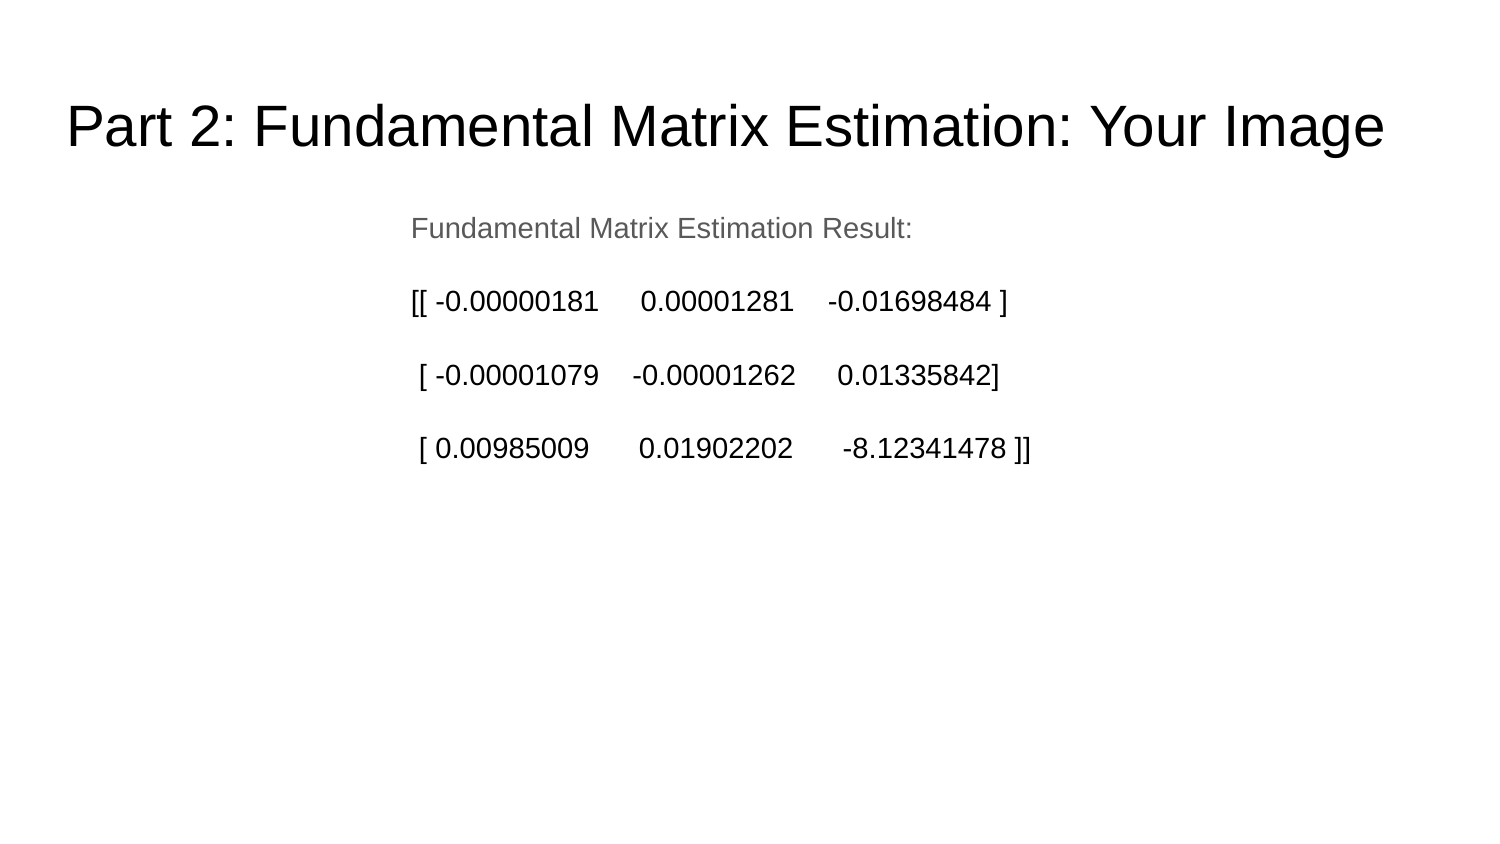

# Part 2: Fundamental Matrix Estimation: Your Image
Fundamental Matrix Estimation Result:
[[ -0.00000181     0.00001281    -0.01698484 ]
 [ -0.00001079    -0.00001262     0.01335842]
 [ 0.00985009      0.01902202      -8.12341478 ]]